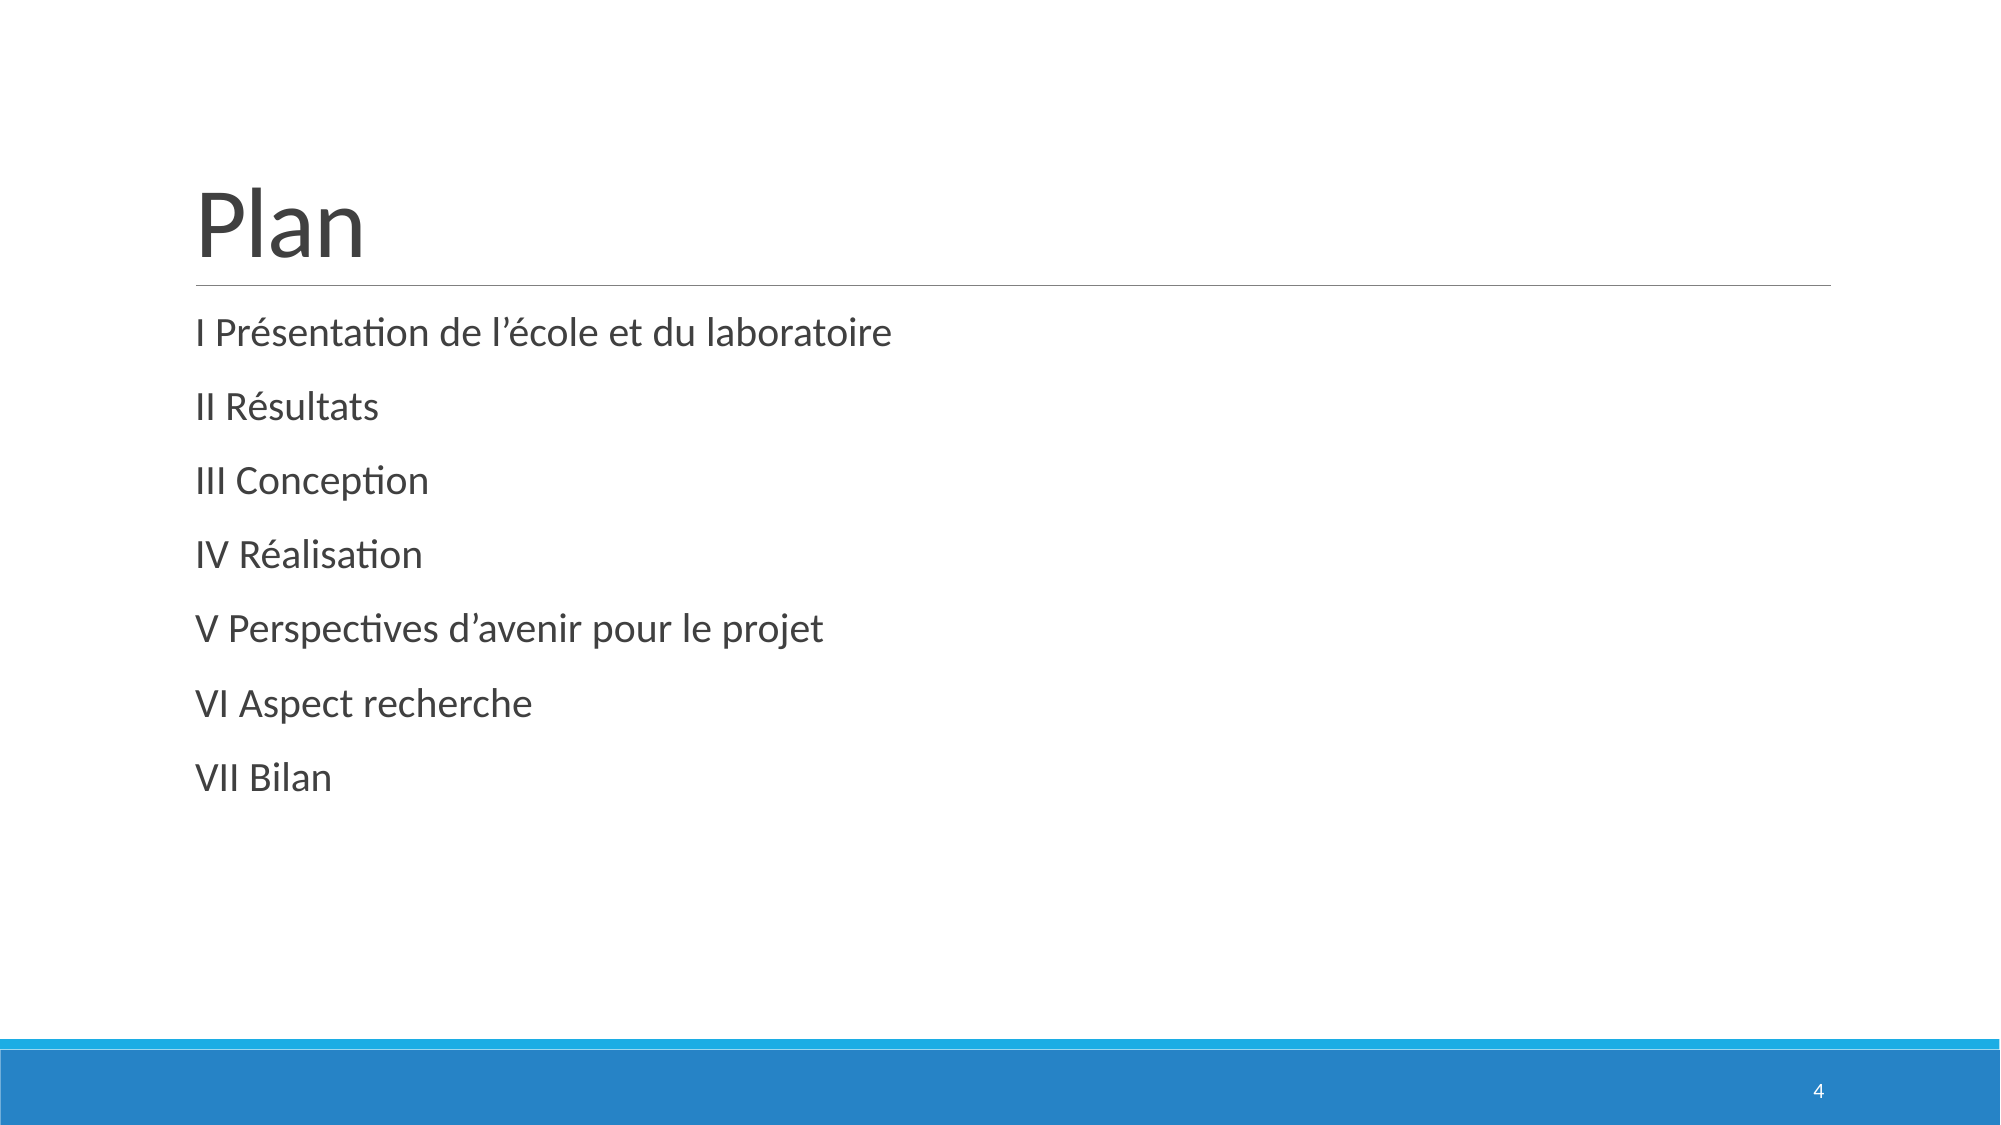

# Plan
I Présentation de l’école et du laboratoire
II Résultats
III Conception
IV Réalisation
V Perspectives d’avenir pour le projet
VI Aspect recherche
VII Bilan

4